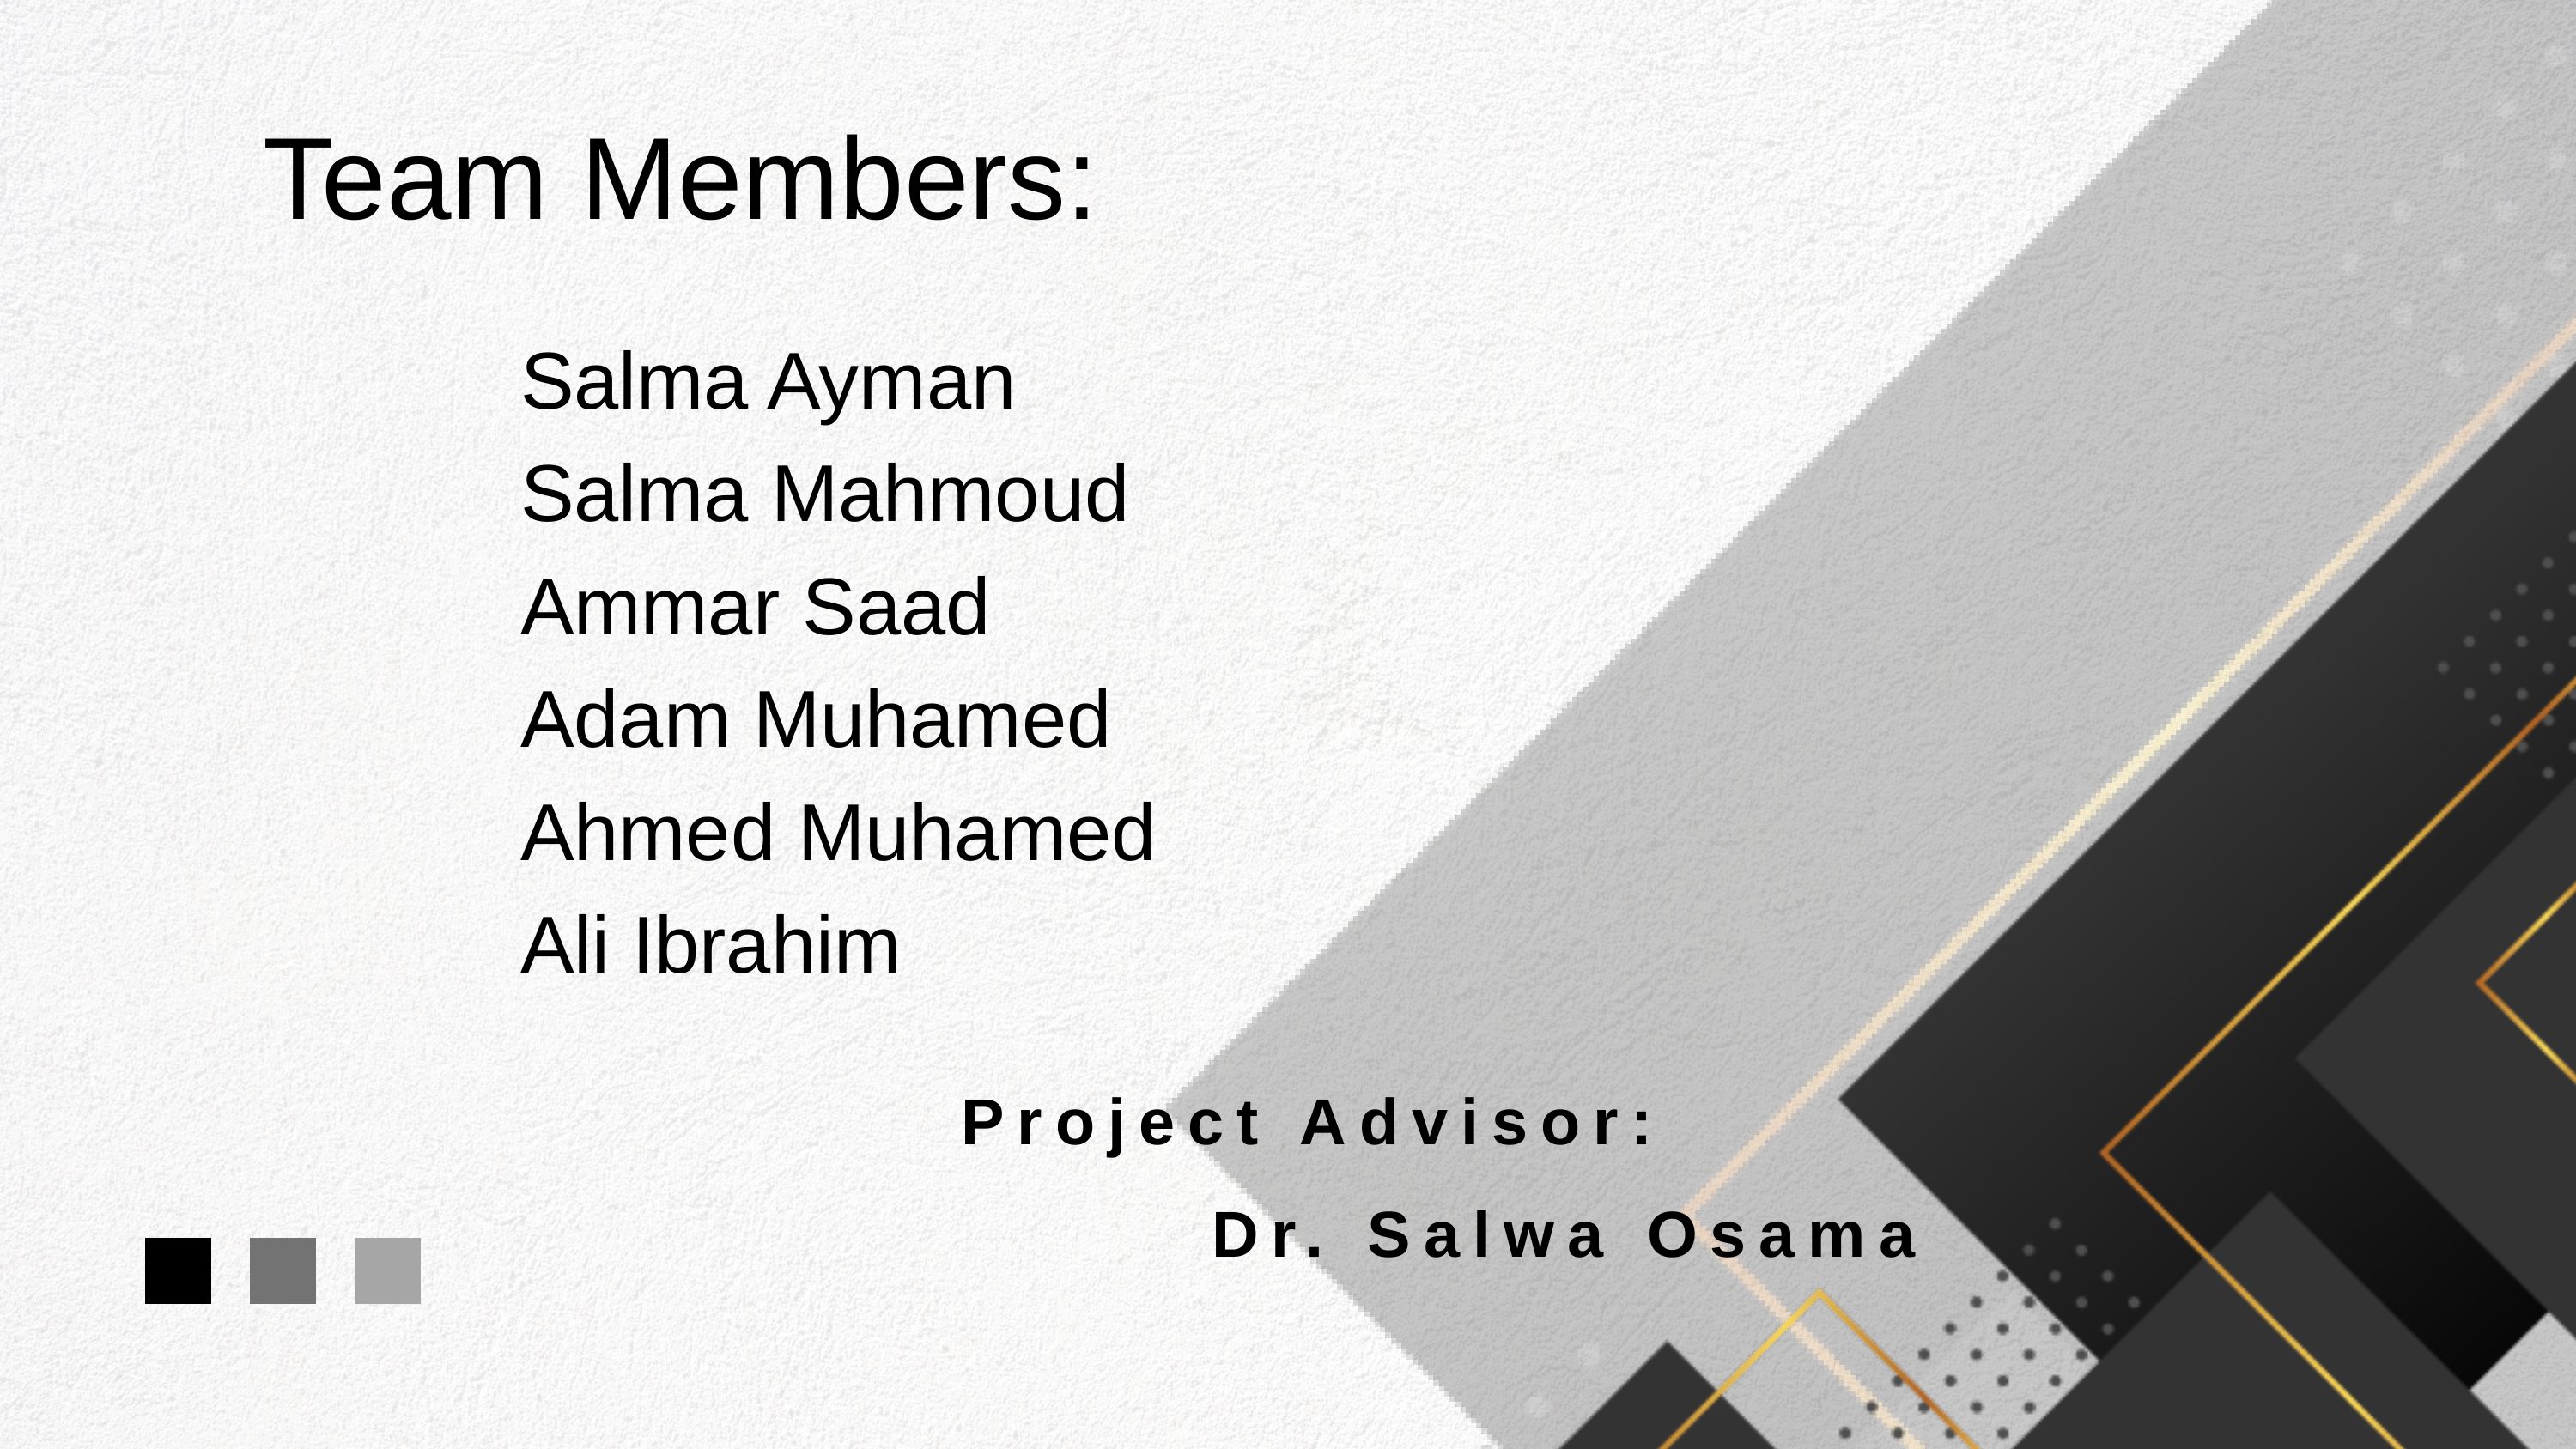

Team Members:
Salma Ayman
Salma Mahmoud
Ammar Saad
Adam Muhamed
Ahmed Muhamed
Ali Ibrahim

Project Advisor:
Dr. Salwa Osama